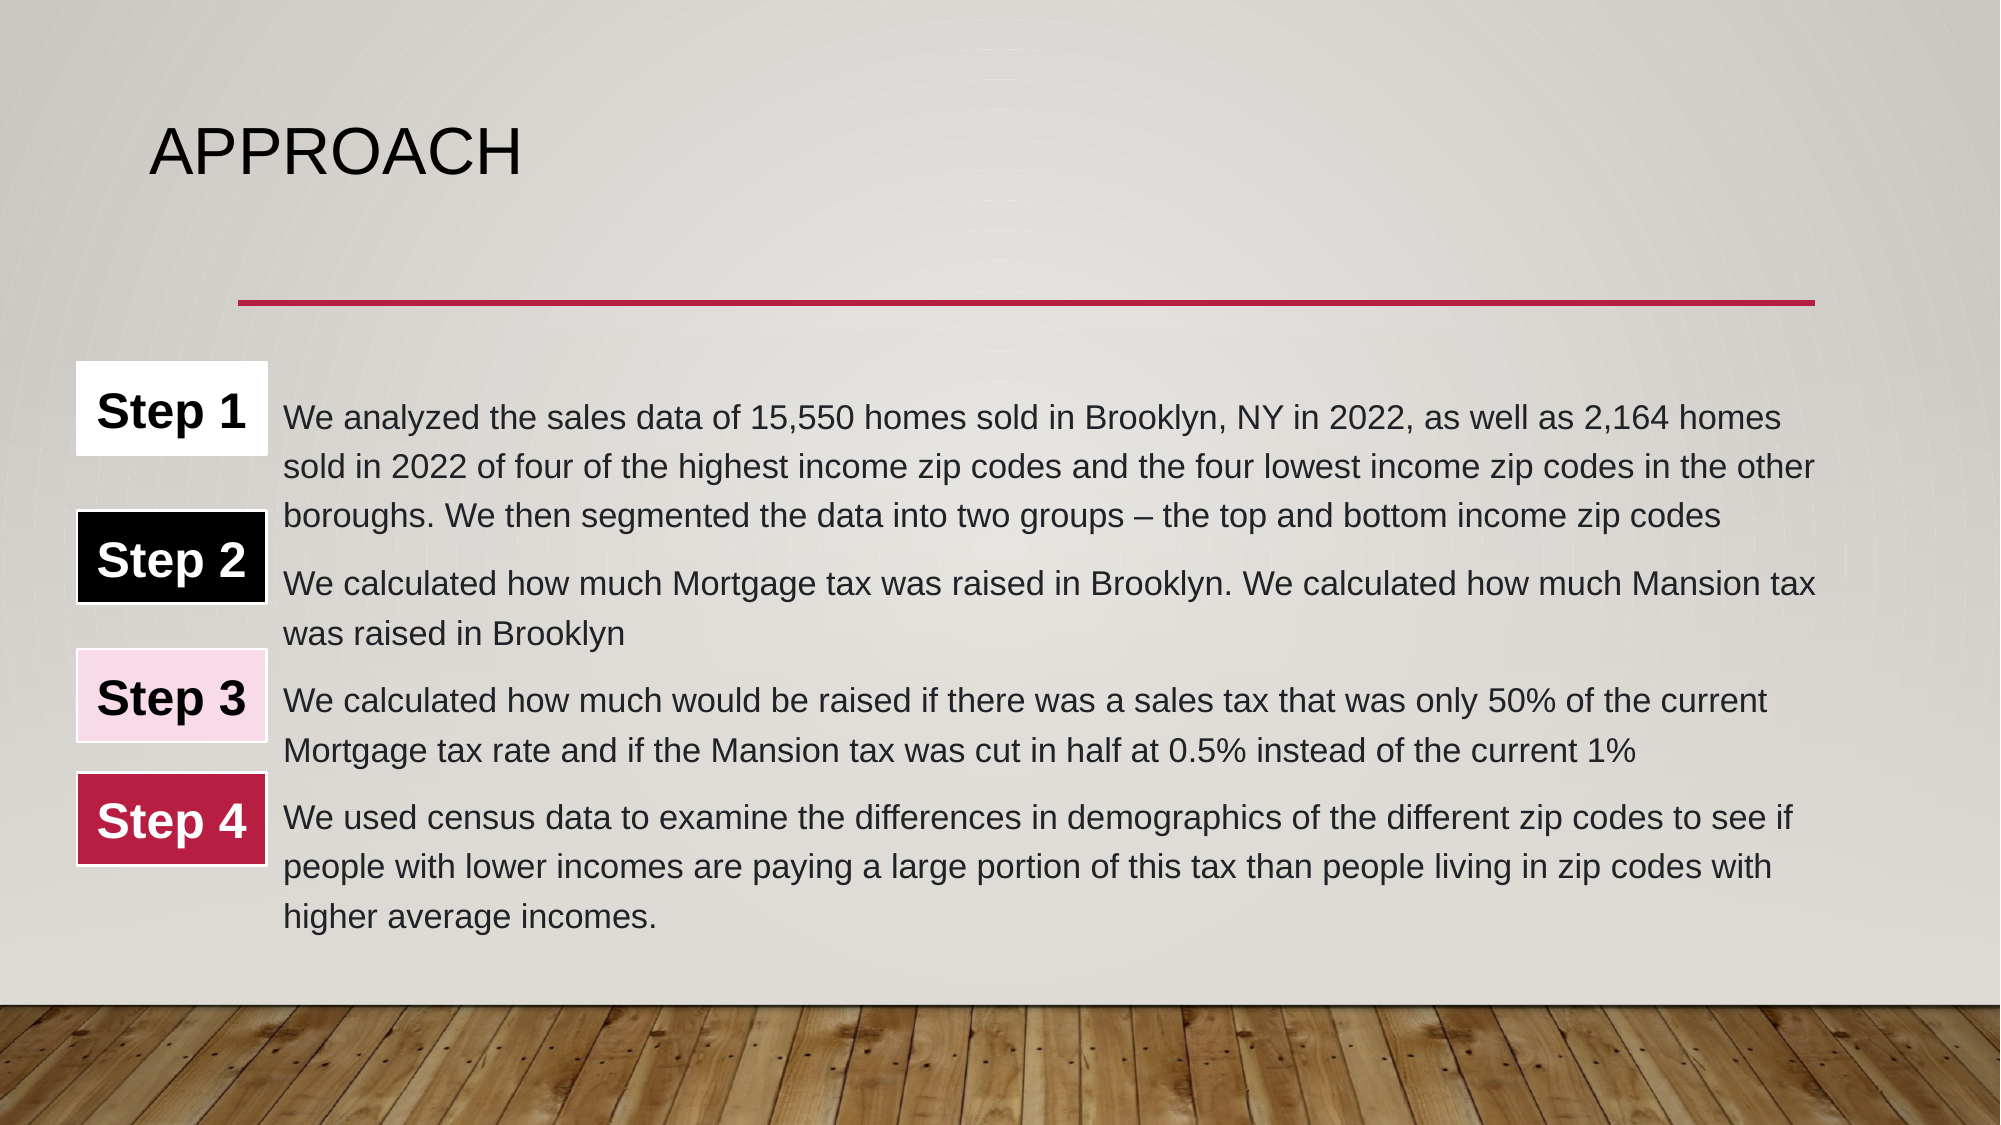

# APPROACH

We analyzed the sales data of 15,550 homes sold in Brooklyn, NY in 2022, as well as 2,164 homes sold in 2022 of four of the highest income zip codes and the four lowest income zip codes in the other boroughs. We then segmented the data into two groups – the top and bottom income zip codes
We calculated how much Mortgage tax was raised in Brooklyn. We calculated how much Mansion tax was raised in Brooklyn
We calculated how much would be raised if there was a sales tax that was only 50% of the current Mortgage tax rate and if the Mansion tax was cut in half at 0.5% instead of the current 1%
We used census data to examine the differences in demographics of the different zip codes to see if people with lower incomes are paying a large portion of this tax than people living in zip codes with higher average incomes.
Step 1
Step 2
Step 3
Step 4